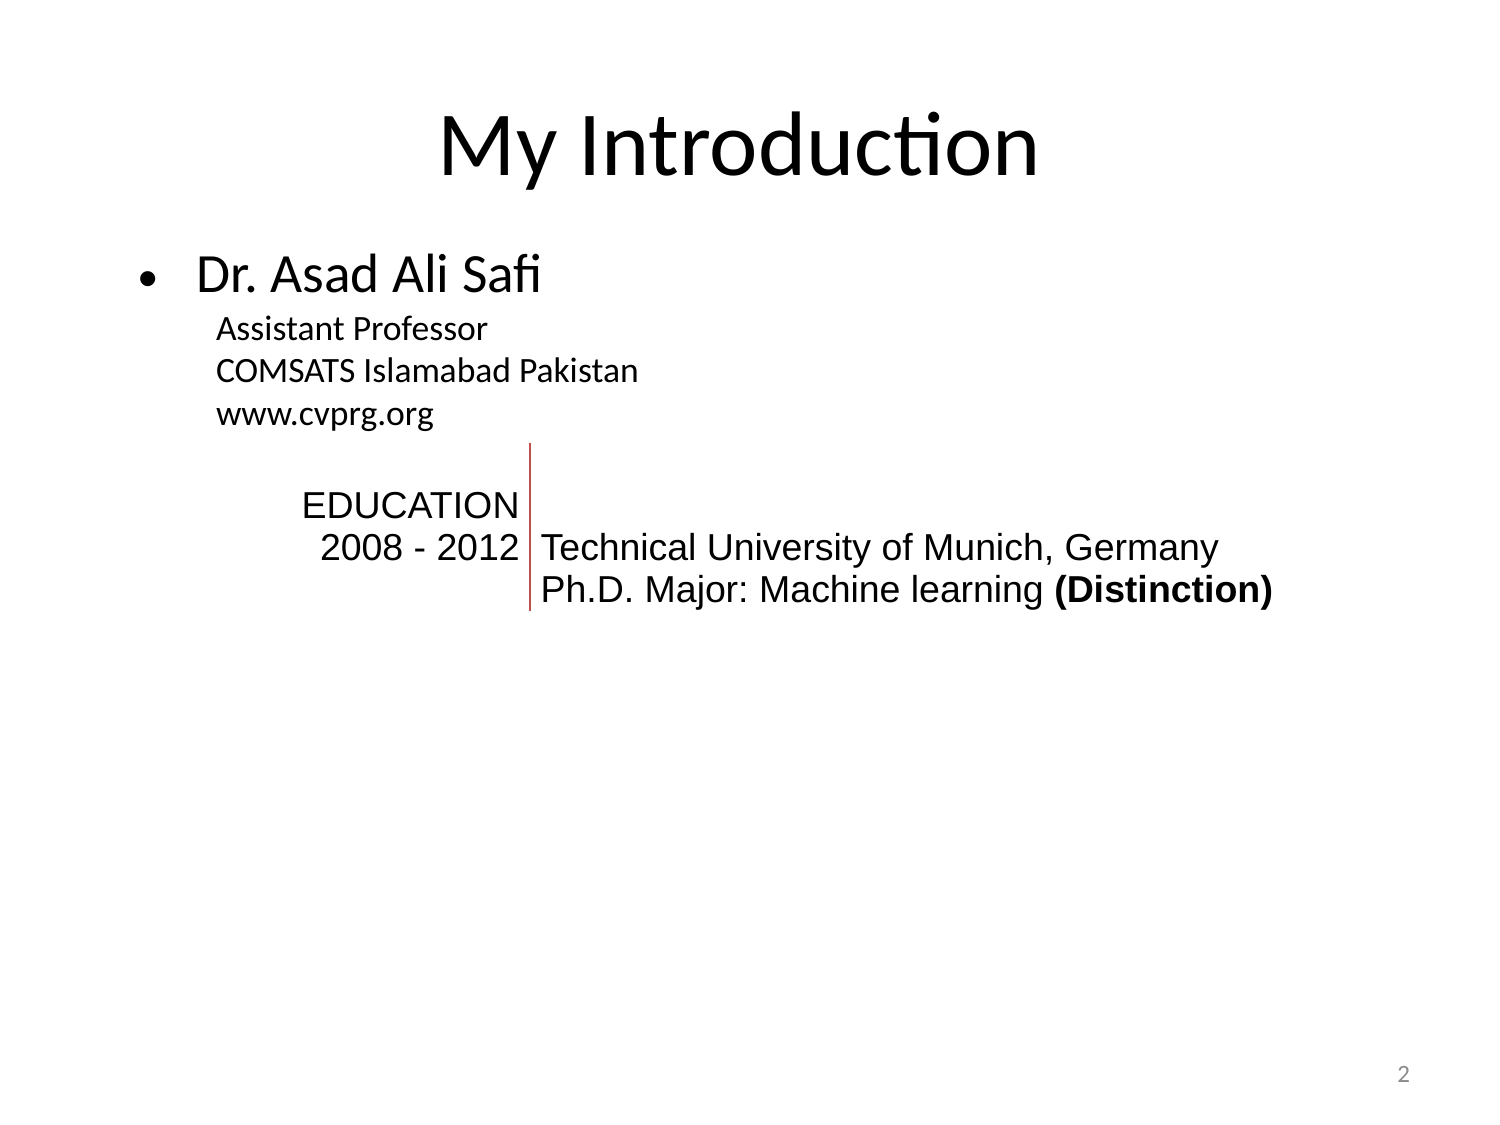

# My Introduction
Dr. Asad Ali Safi
Assistant Professor
COMSATS Islamabad Pakistan
www.cvprg.org

| EDUCATION |  |
| --- | --- |
| 2008 - 2012 | Technical University of Munich, Germany |
|  | Ph.D. Major: Machine learning (Distinction) |
2